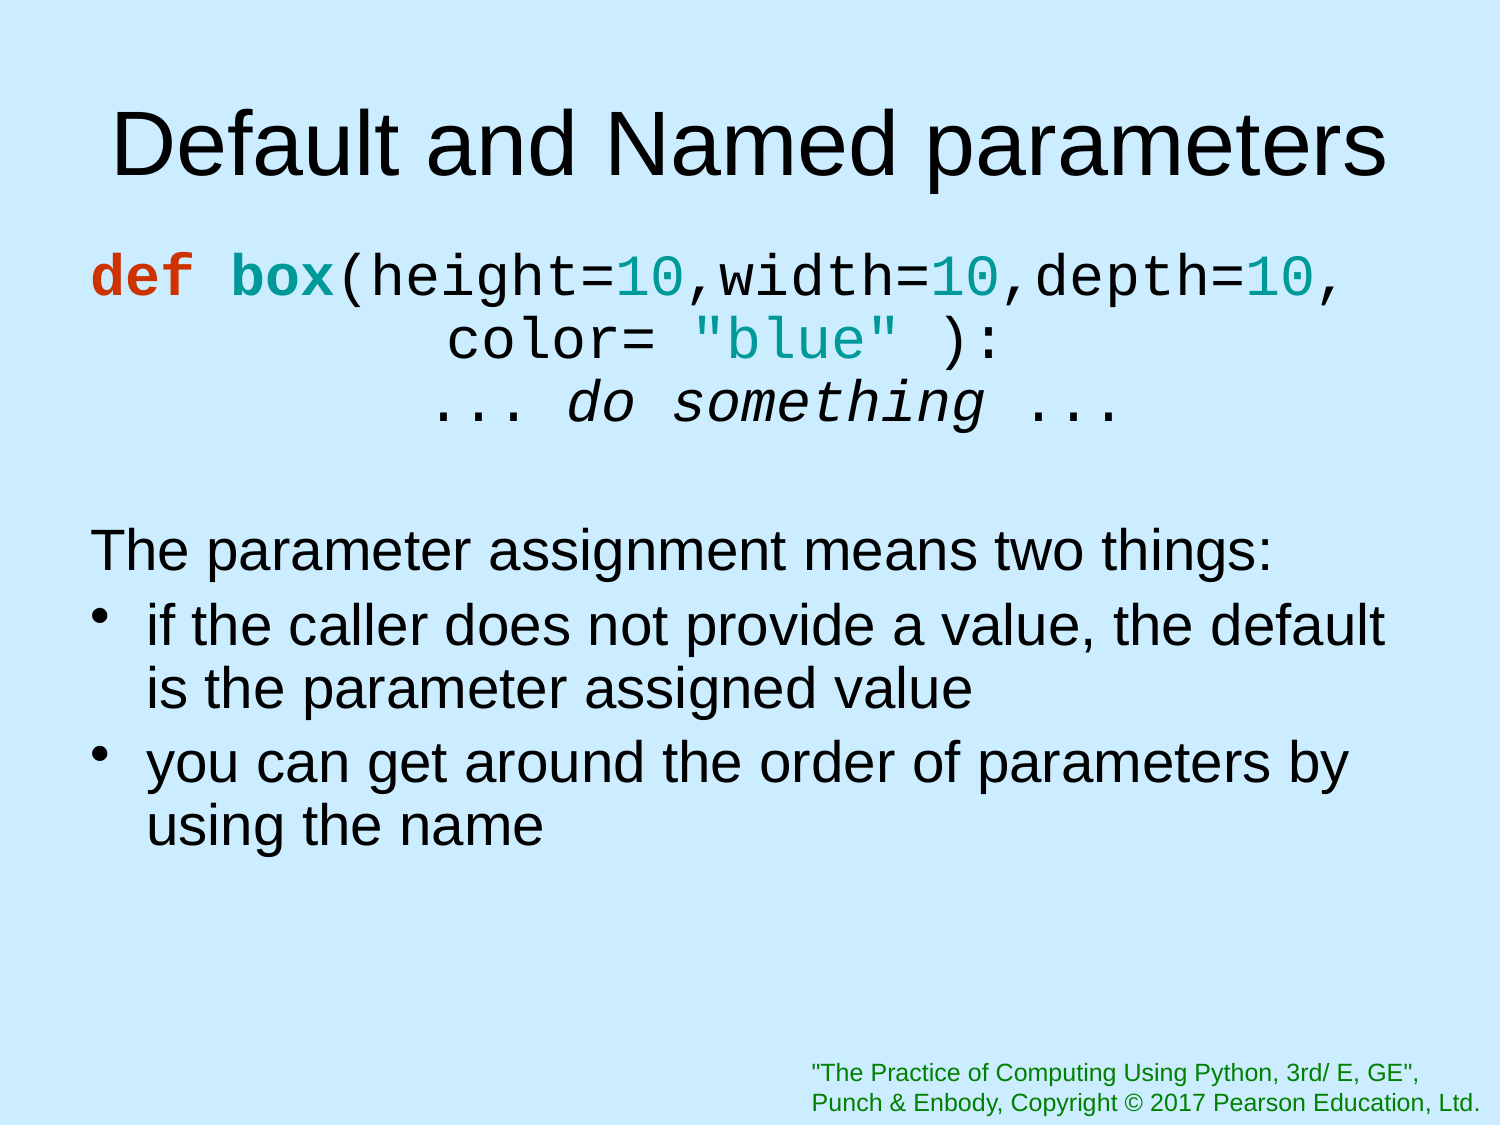

# Default and Named parameters
def box(height=10,width=10,depth=10, 		color= "blue" ):
        ... do something ...

The parameter assignment means two things:
if the caller does not provide a value, the default is the parameter assigned value
you can get around the order of parameters by using the name